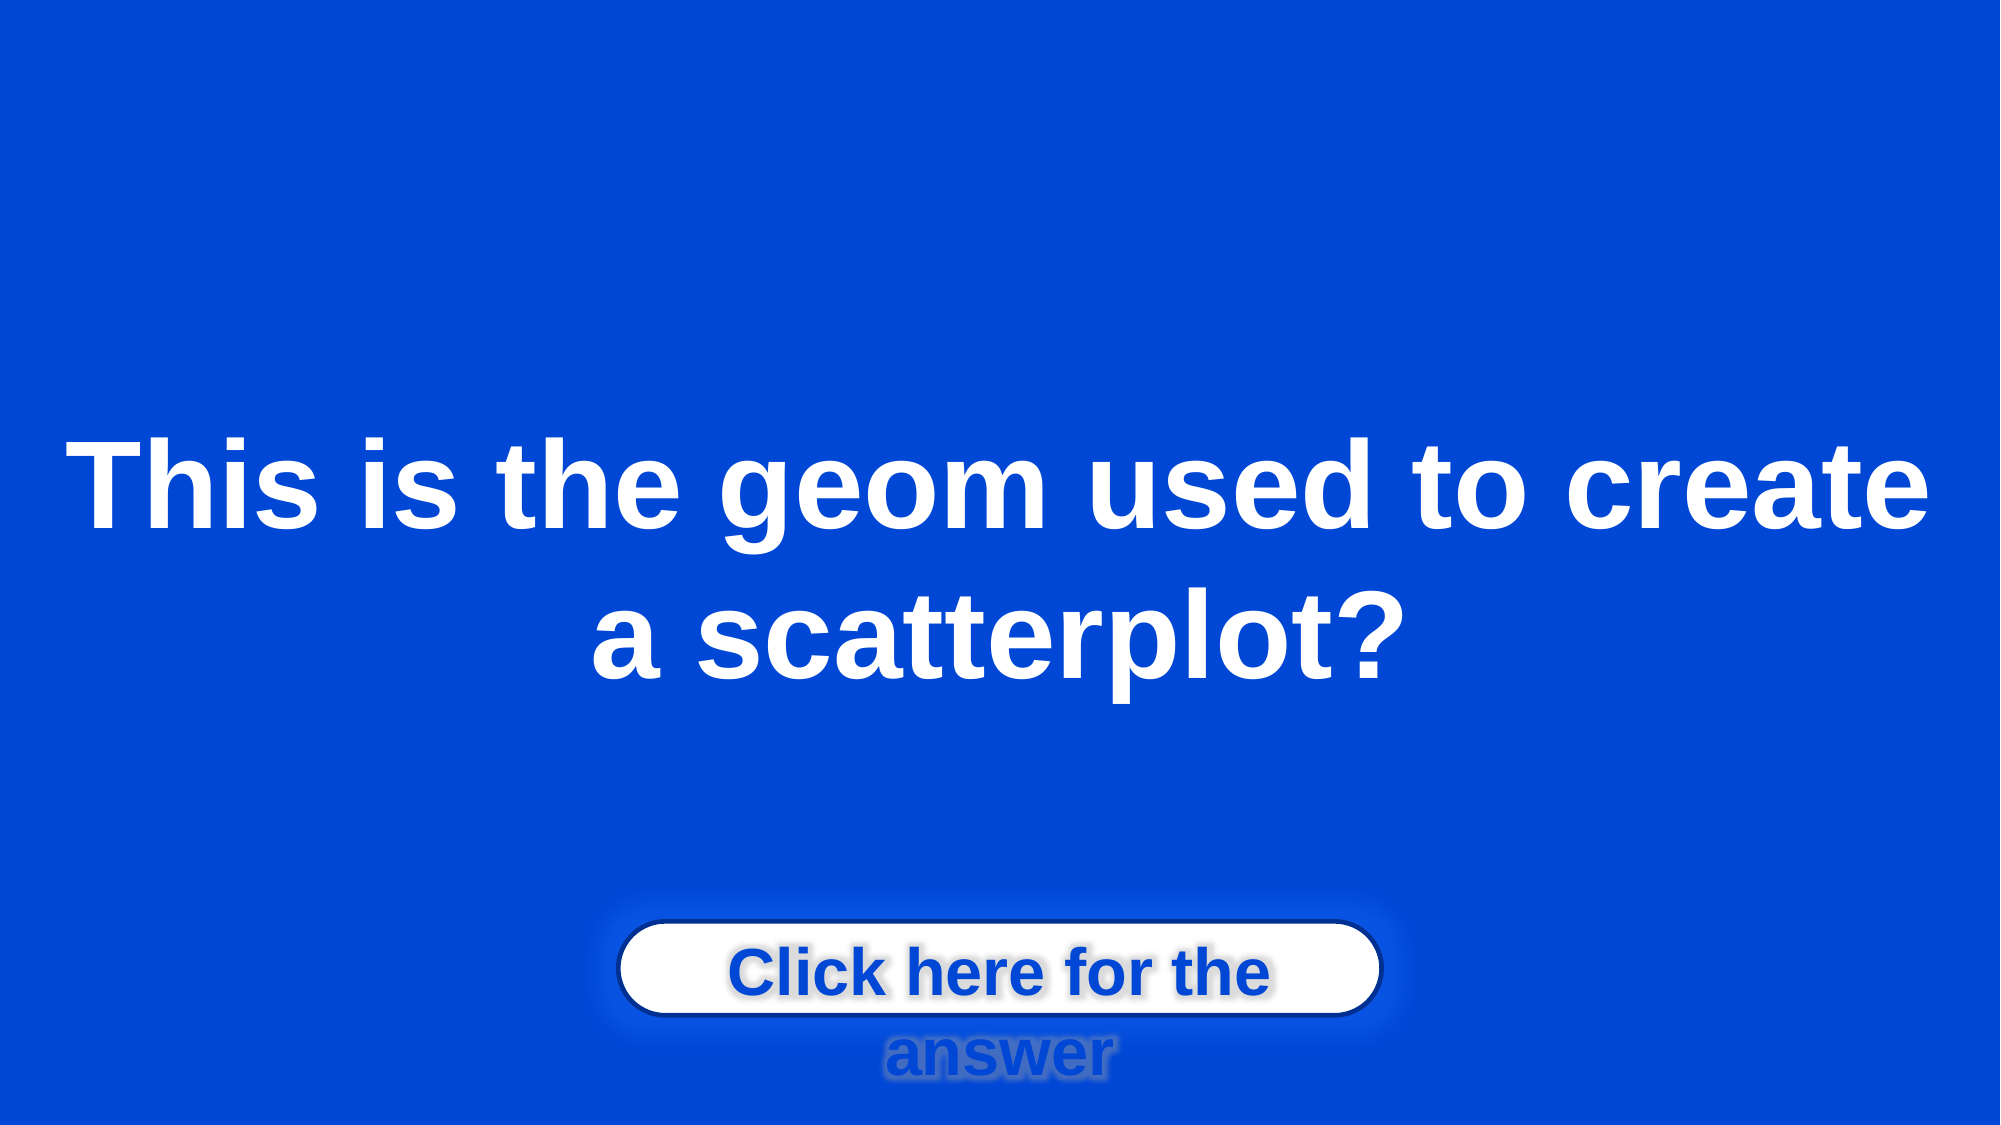

This is the geom used to create a scatterplot?
Click here for the answer